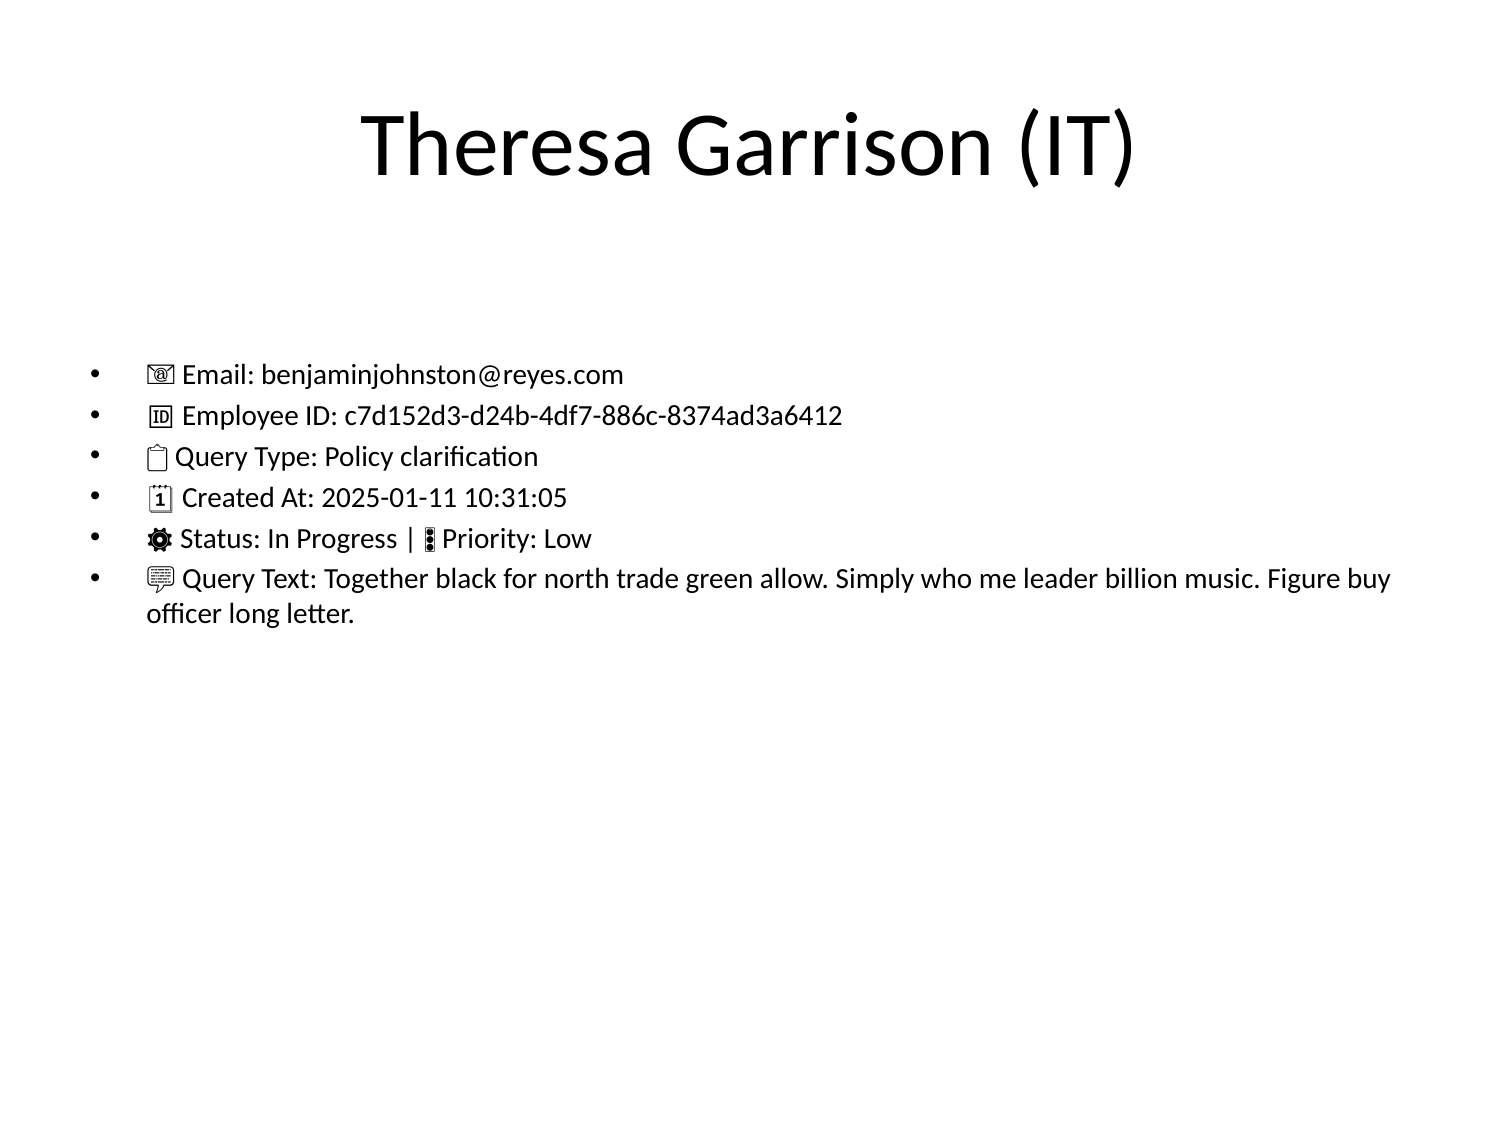

# Theresa Garrison (IT)

📧 Email: benjaminjohnston@reyes.com
🆔 Employee ID: c7d152d3-d24b-4df7-886c-8374ad3a6412
📋 Query Type: Policy clarification
🗓 Created At: 2025-01-11 10:31:05
⚙ Status: In Progress | 🚦 Priority: Low
💬 Query Text: Together black for north trade green allow. Simply who me leader billion music. Figure buy officer long letter.